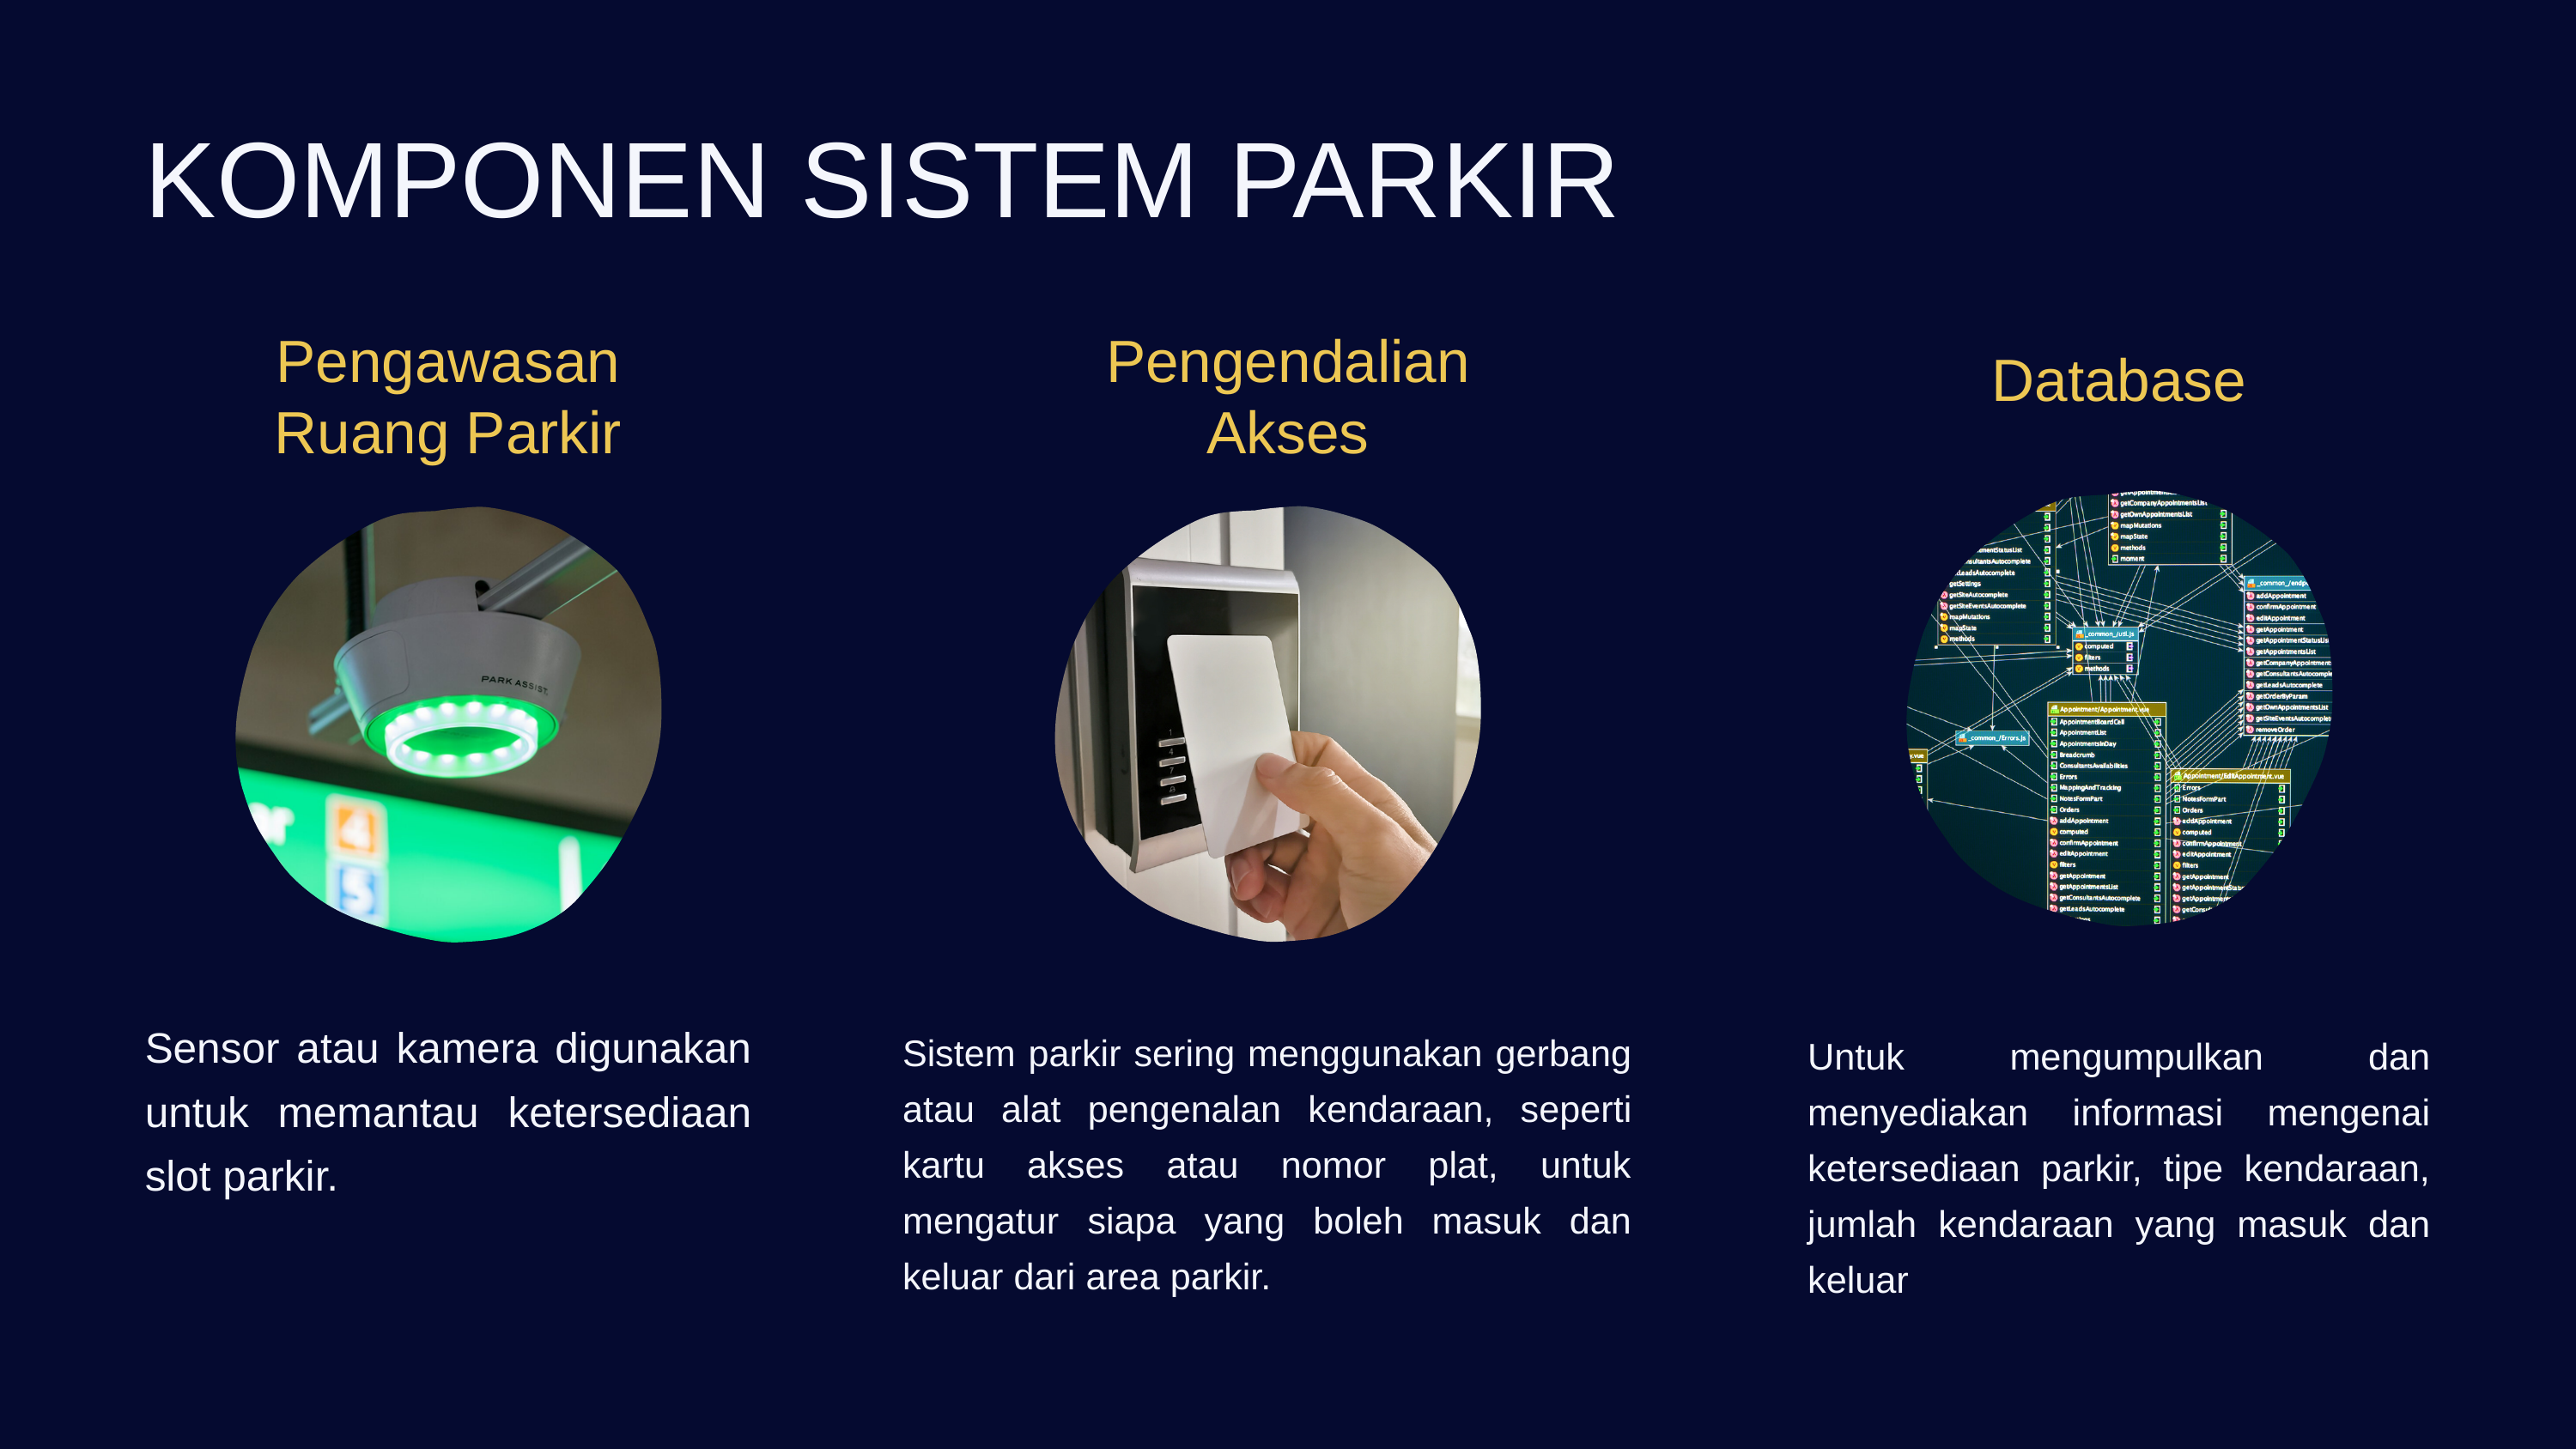

KOMPONEN SISTEM PARKIR
Pengawasan Ruang Parkir
Pengendalian Akses
Database

Sensor atau kamera digunakan untuk memantau ketersediaan slot parkir.
Sistem parkir sering menggunakan gerbang atau alat pengenalan kendaraan, seperti kartu akses atau nomor plat, untuk mengatur siapa yang boleh masuk dan keluar dari area parkir.
Untuk mengumpulkan dan menyediakan informasi mengenai ketersediaan parkir, tipe kendaraan, jumlah kendaraan yang masuk dan keluar